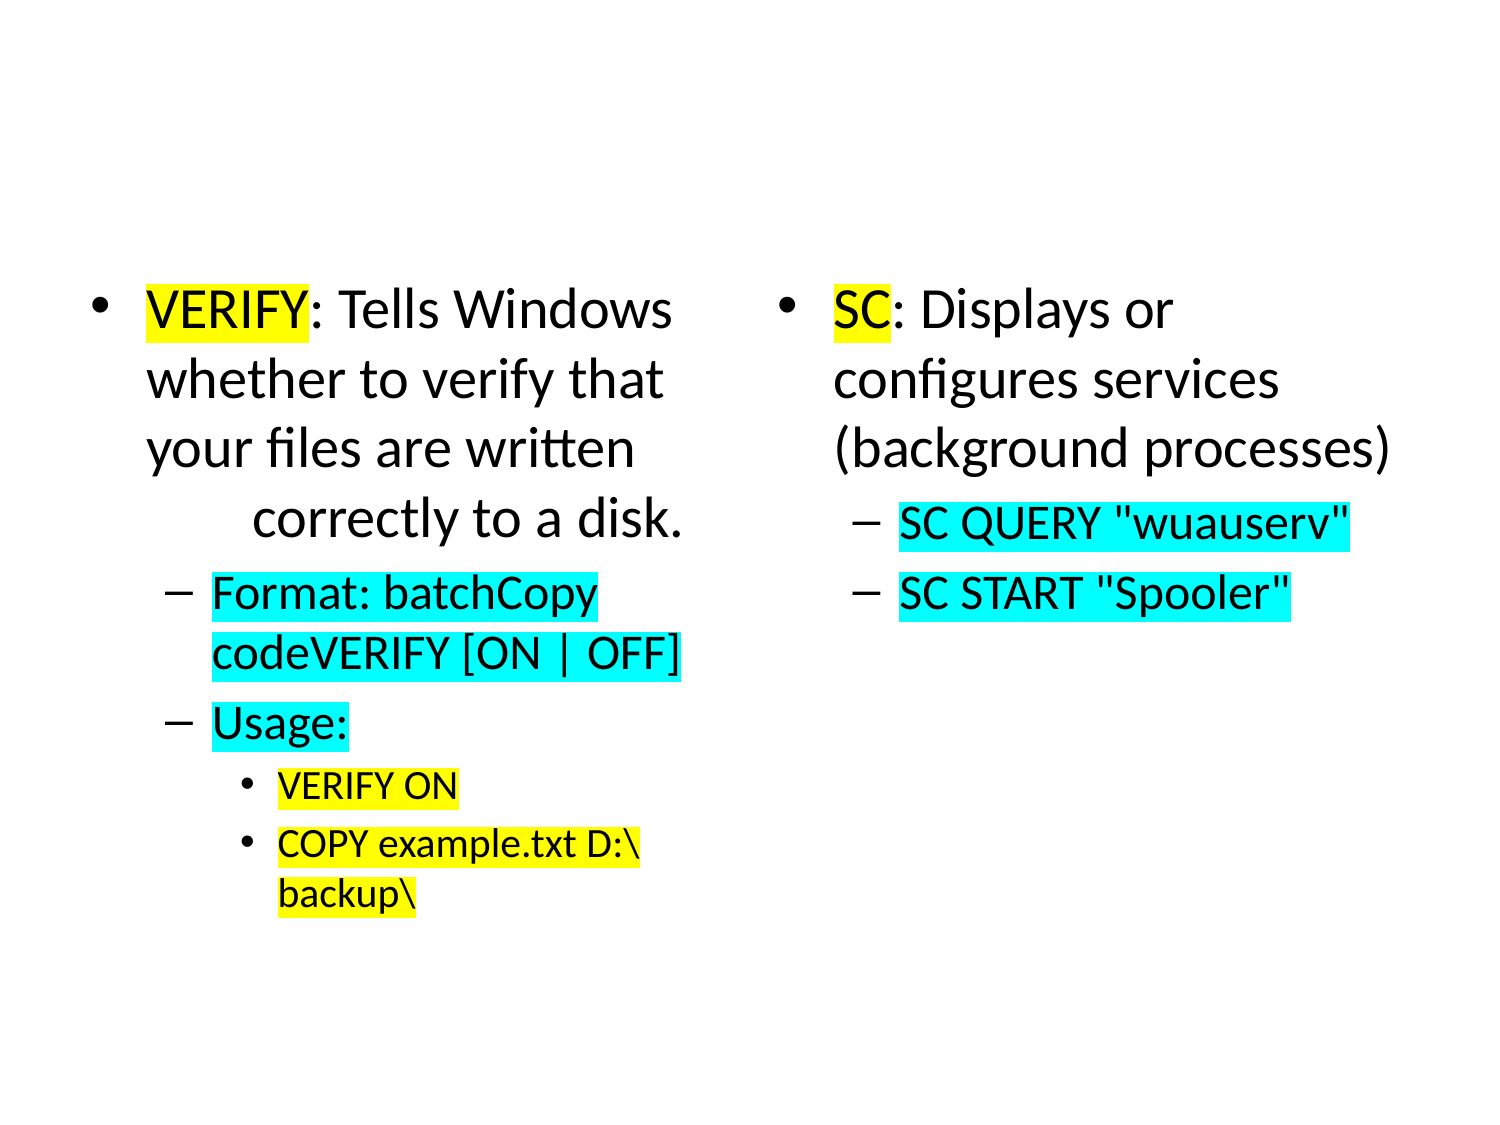

#
VERIFY: Tells Windows whether to verify that your files are written               correctly to a disk.
Format: batchCopy codeVERIFY [ON | OFF]
Usage:
VERIFY ON
COPY example.txt D:\backup\

SC: Displays or configures services (background processes)
SC QUERY "wuauserv"
SC START "Spooler"